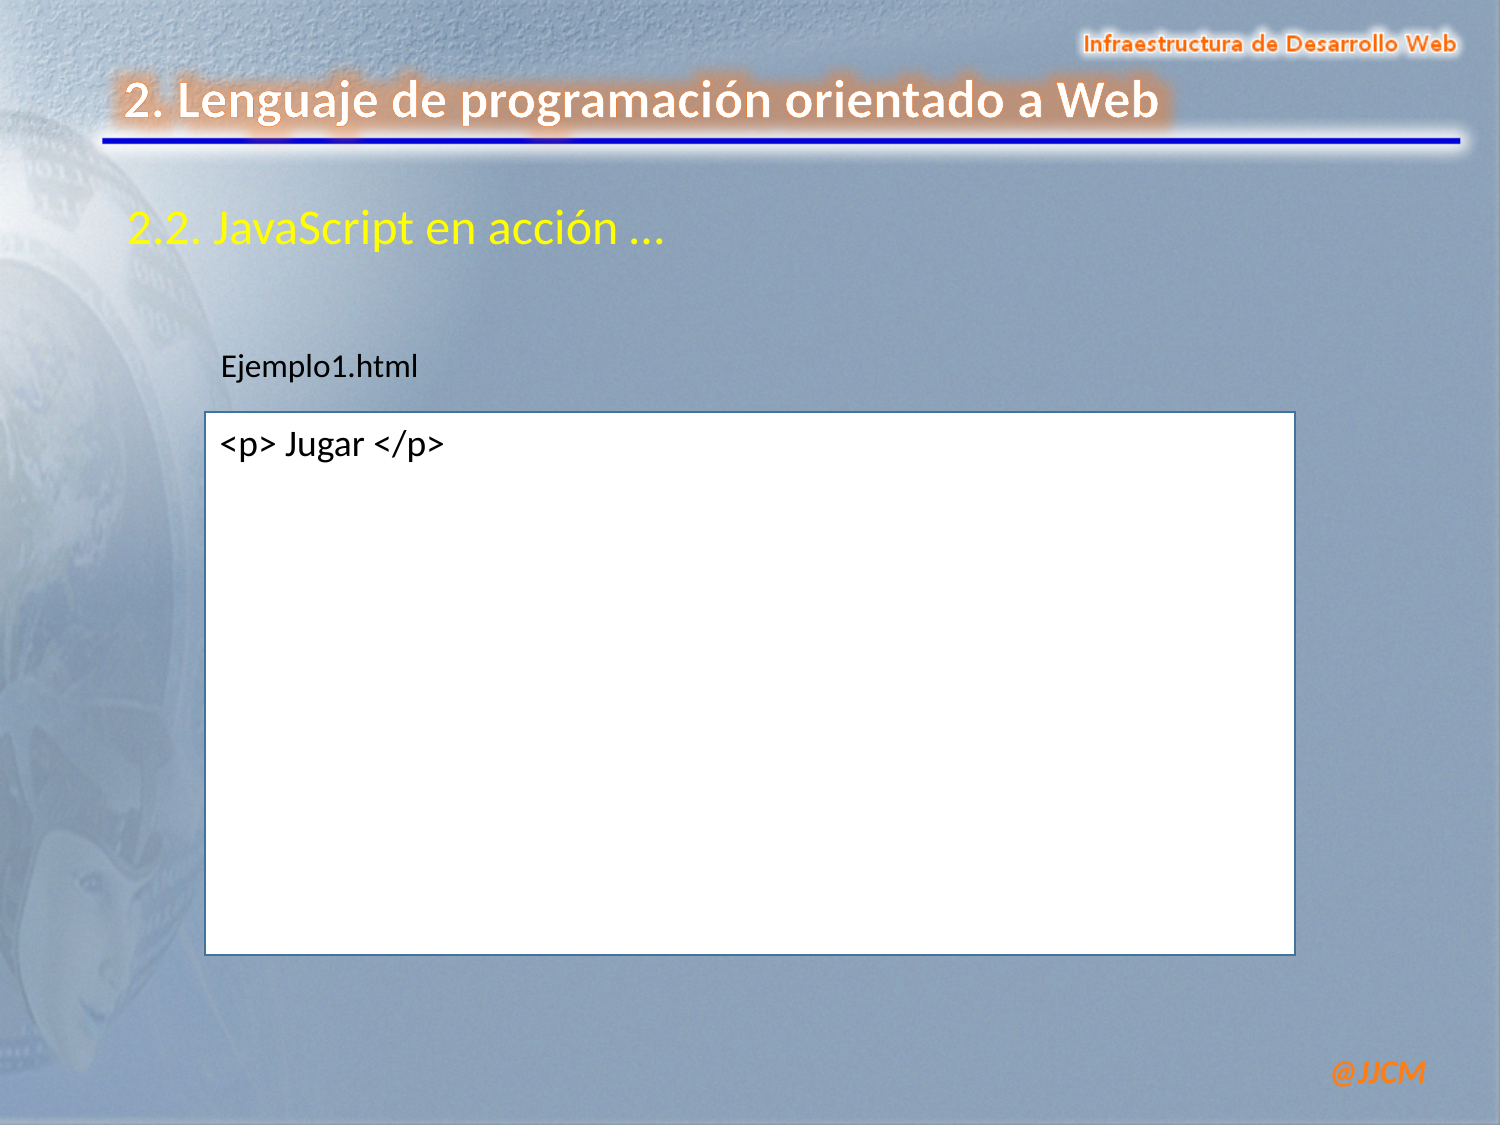

2.2. JavaScript en acción …
Ejemplo1.html
<p> Jugar </p>